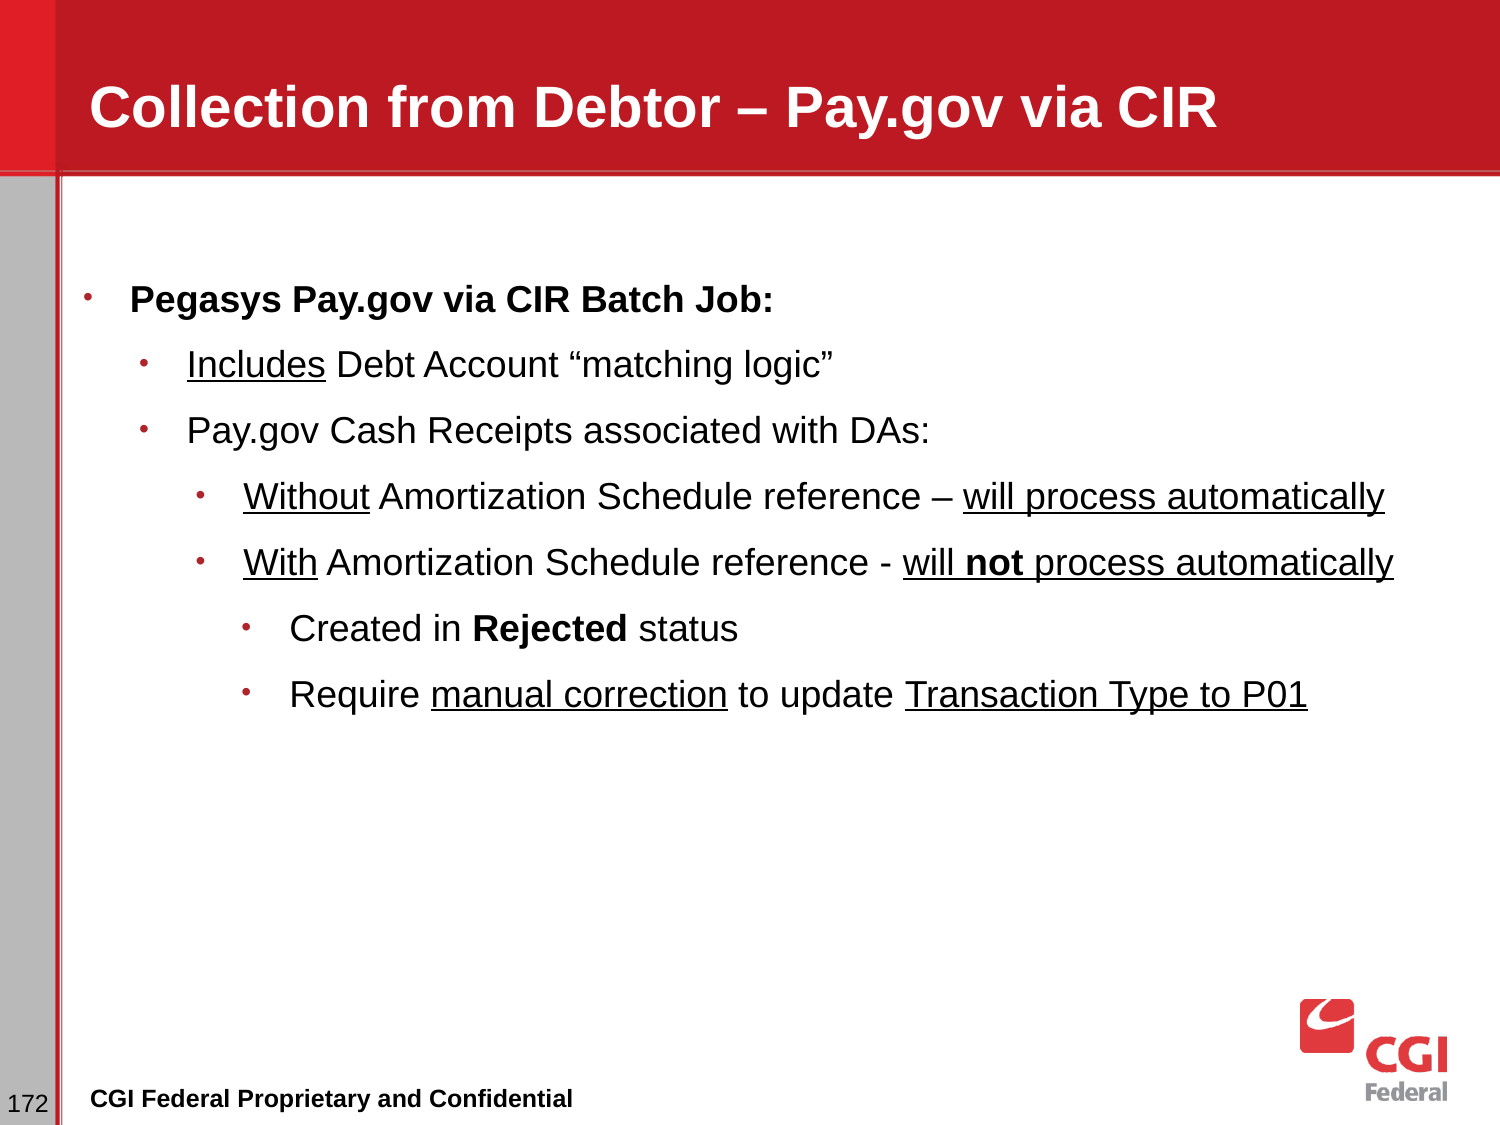

# Collection from Debtor – Pay.gov via CIR

Pegasys Pay.gov via CIR Batch Job:
Includes Debt Account “matching logic”
Pay.gov Cash Receipts associated with DAs:
Without Amortization Schedule reference – will process automatically
With Amortization Schedule reference - will not process automatically
Created in Rejected status
Require manual correction to update Transaction Type to P01
172
CGI Federal Proprietary and Confidential